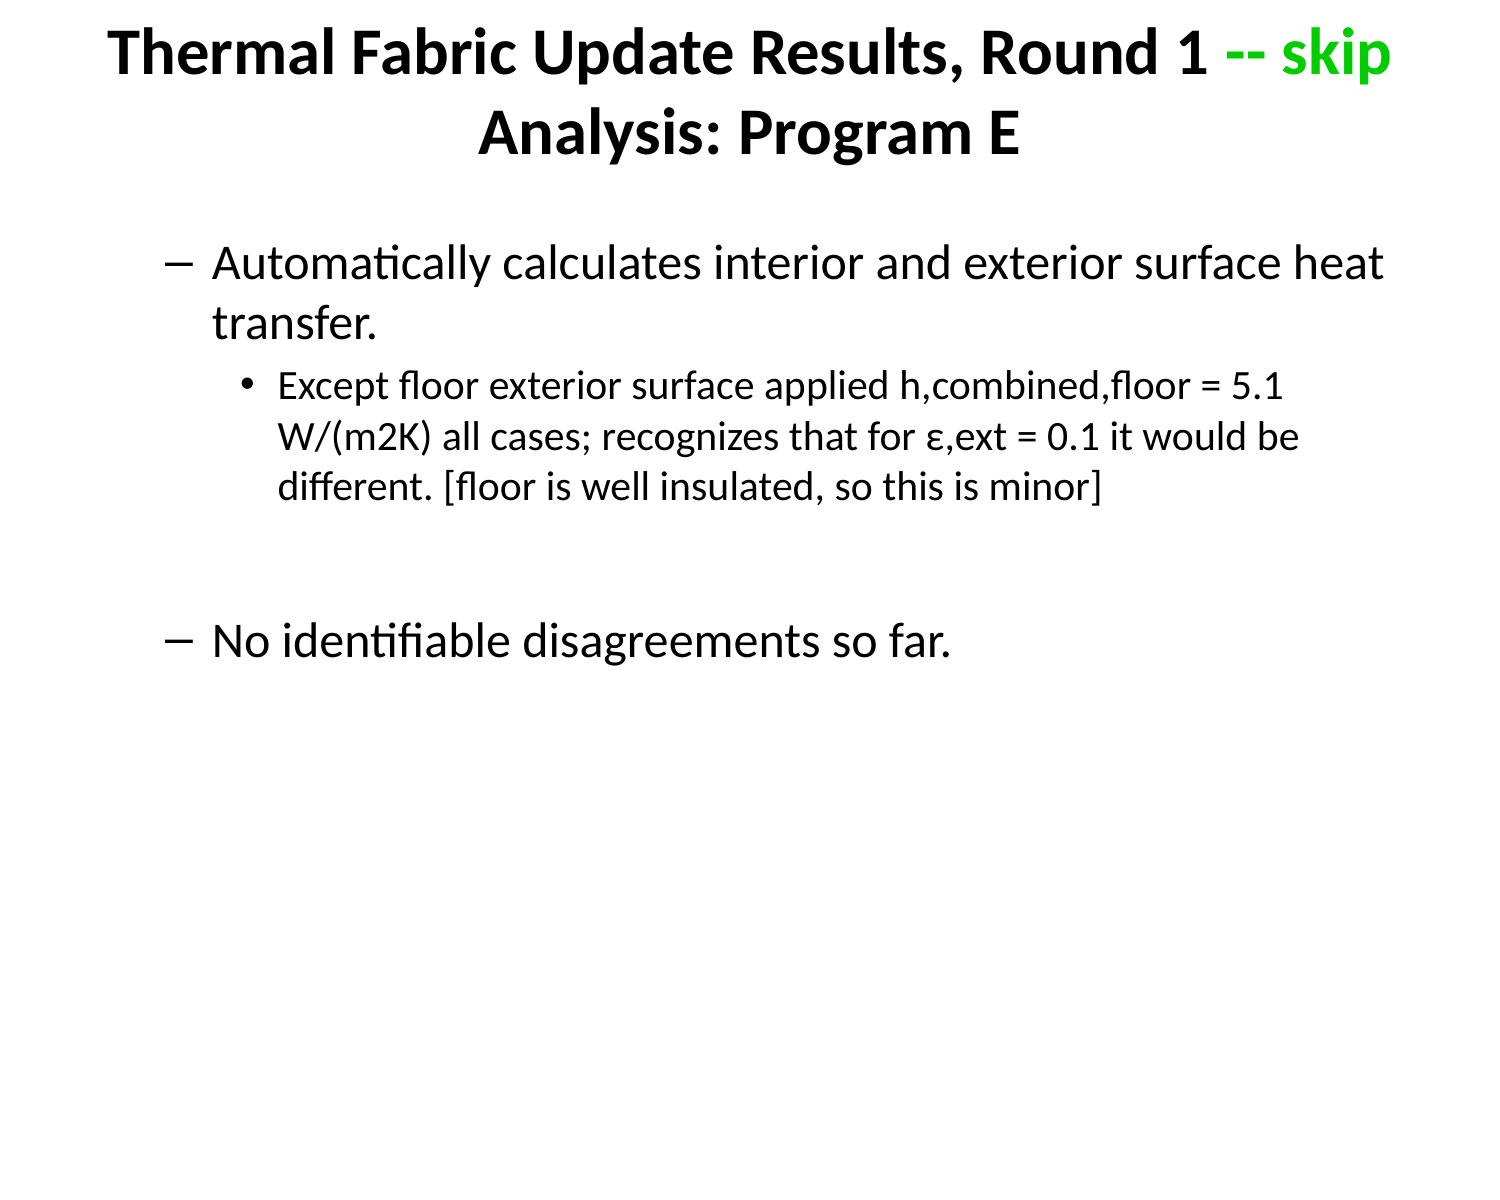

# Thermal Fabric Update Results, Round 1 -- skip Analysis: Program E

Automatically calculates interior and exterior surface heat transfer.
Except floor exterior surface applied h,combined,floor = 5.1 W/(m2K) all cases; recognizes that for ε,ext = 0.1 it would be different. [floor is well insulated, so this is minor]

No identifiable disagreements so far.